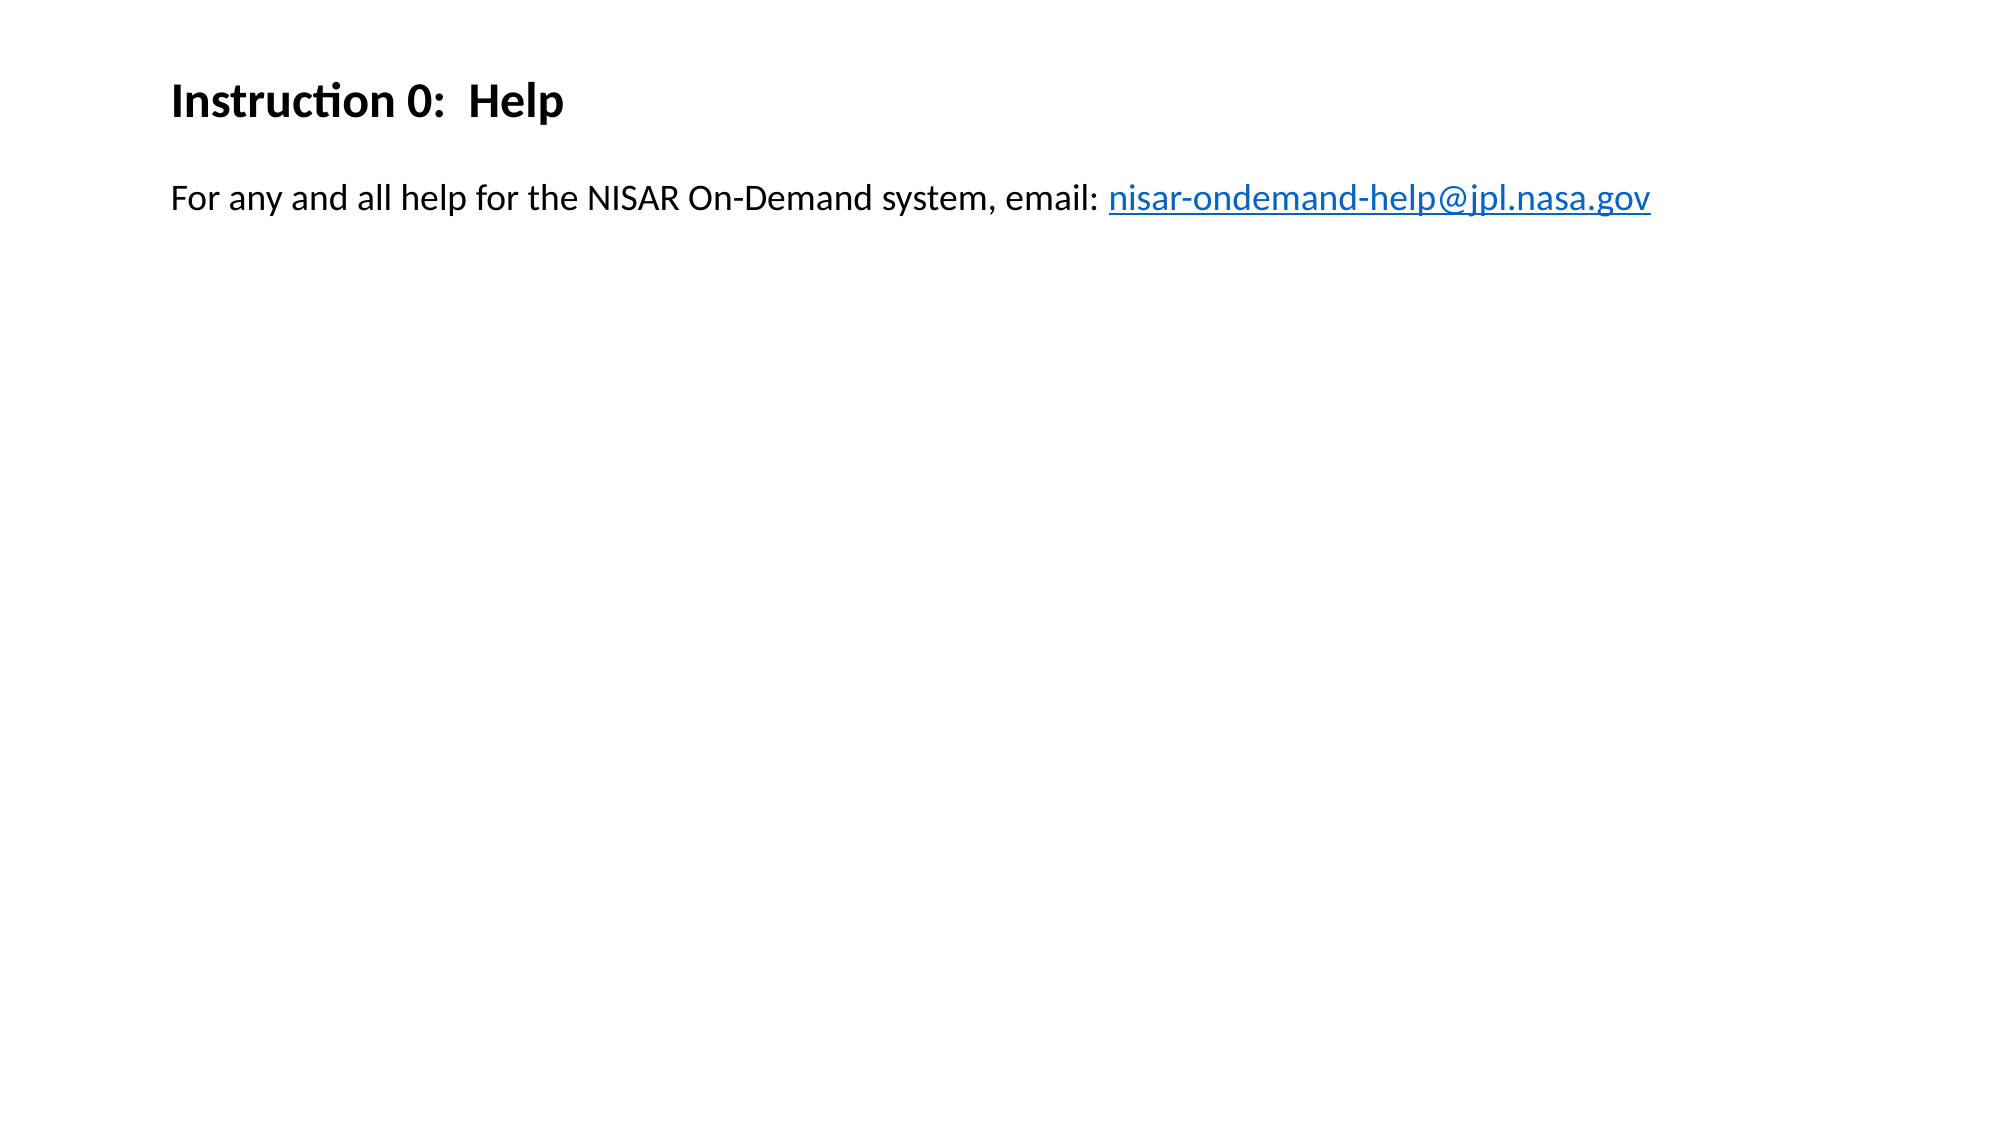

Instruction 0:  Help

For any and all help for the NISAR On-Demand system, email: nisar-ondemand-help@jpl.nasa.gov